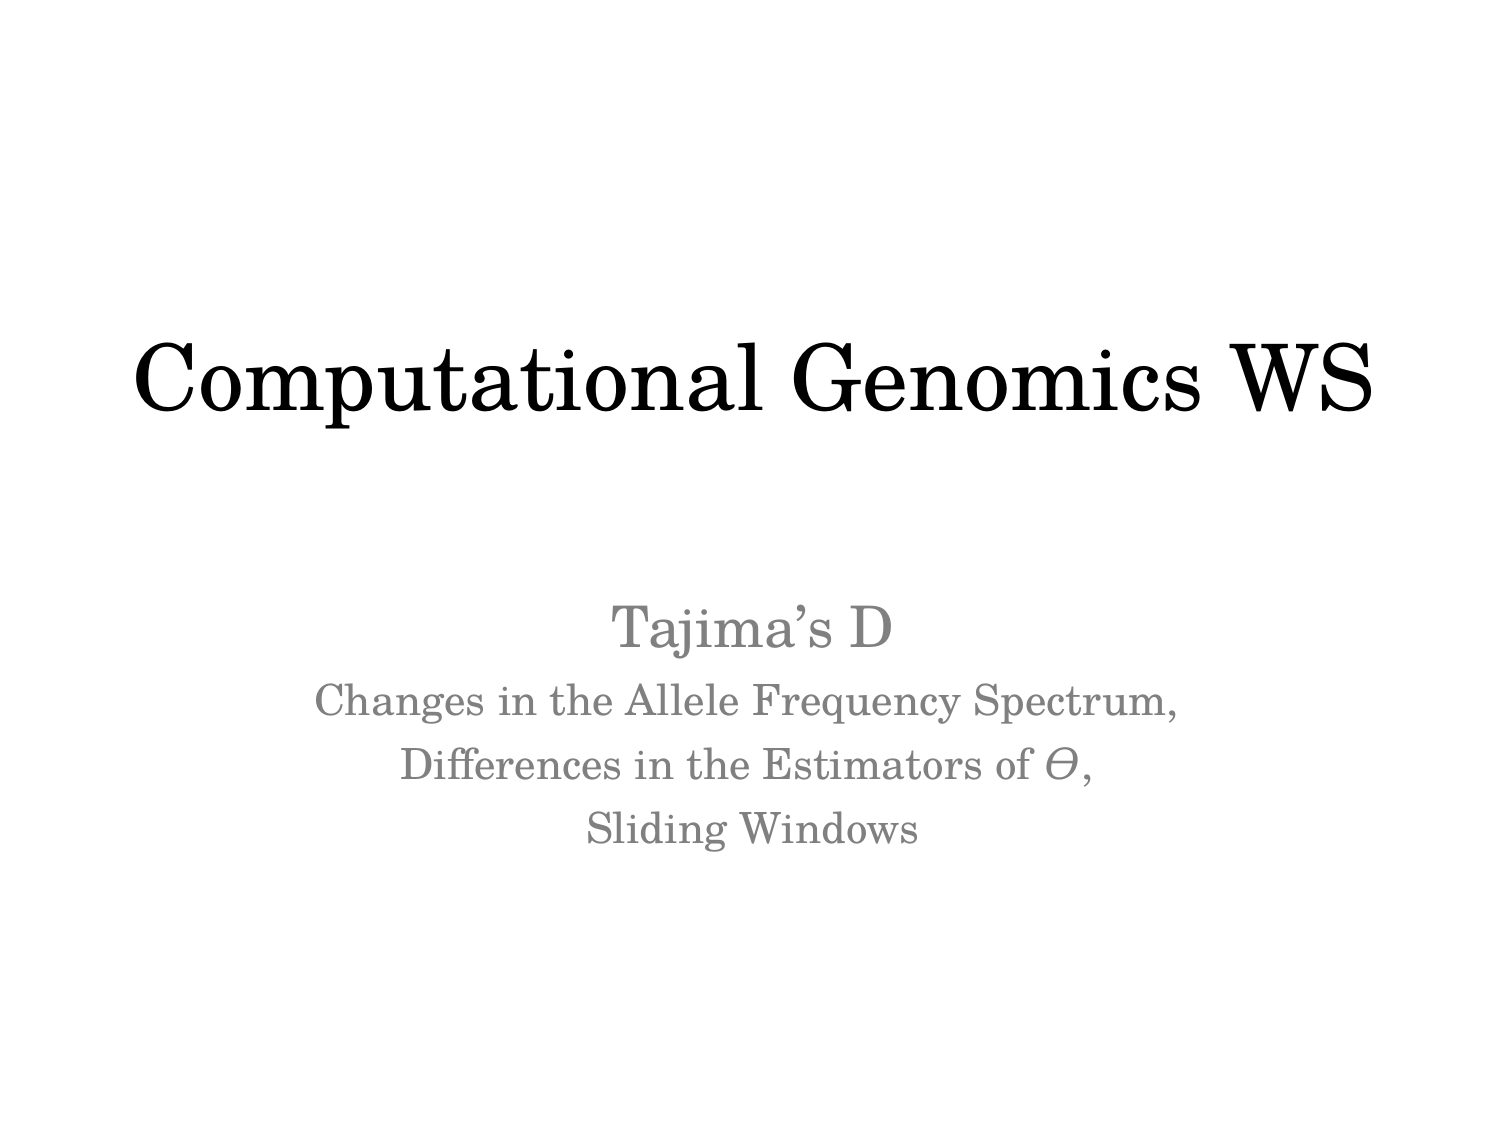

# Computational Genomics WS
Tajima’s D
Changes in the Allele Frequency Spectrum,
Differences in the Estimators of 𝛳,
Sliding Windows